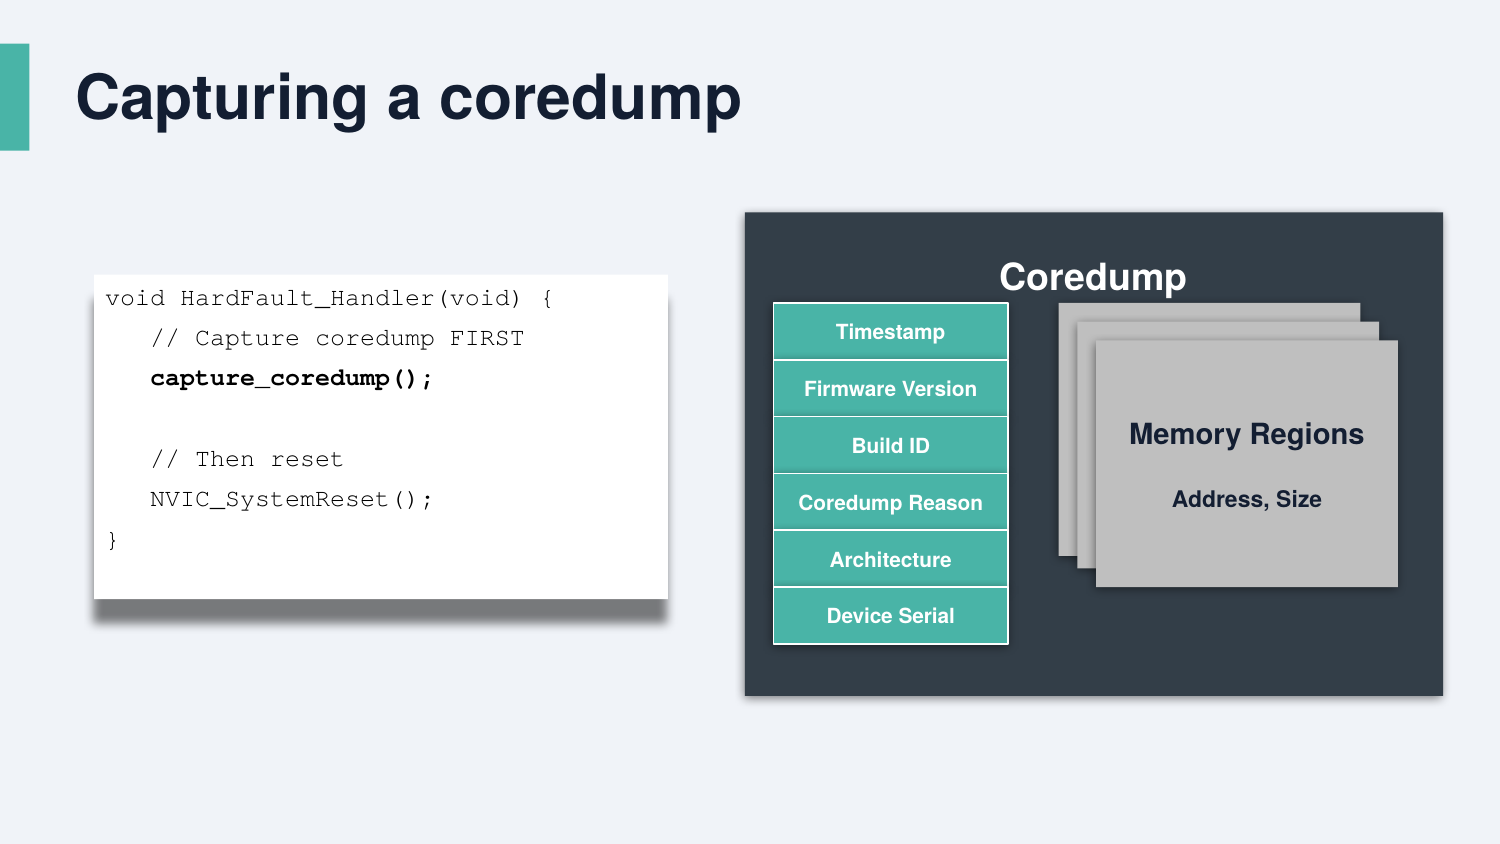

# Capturing a coredump

Coredump
Timestamp
Memory Regions

Address, Size
Memory Regions

Address, Size
Memory Regions

Address, Size
Firmware Version
Build ID
Coredump Reason
Architecture
Device Serial
void HardFault_Handler(void) {
   // Capture coredump FIRST
   capture_coredump();

   // Then reset
   NVIC_SystemReset();
}